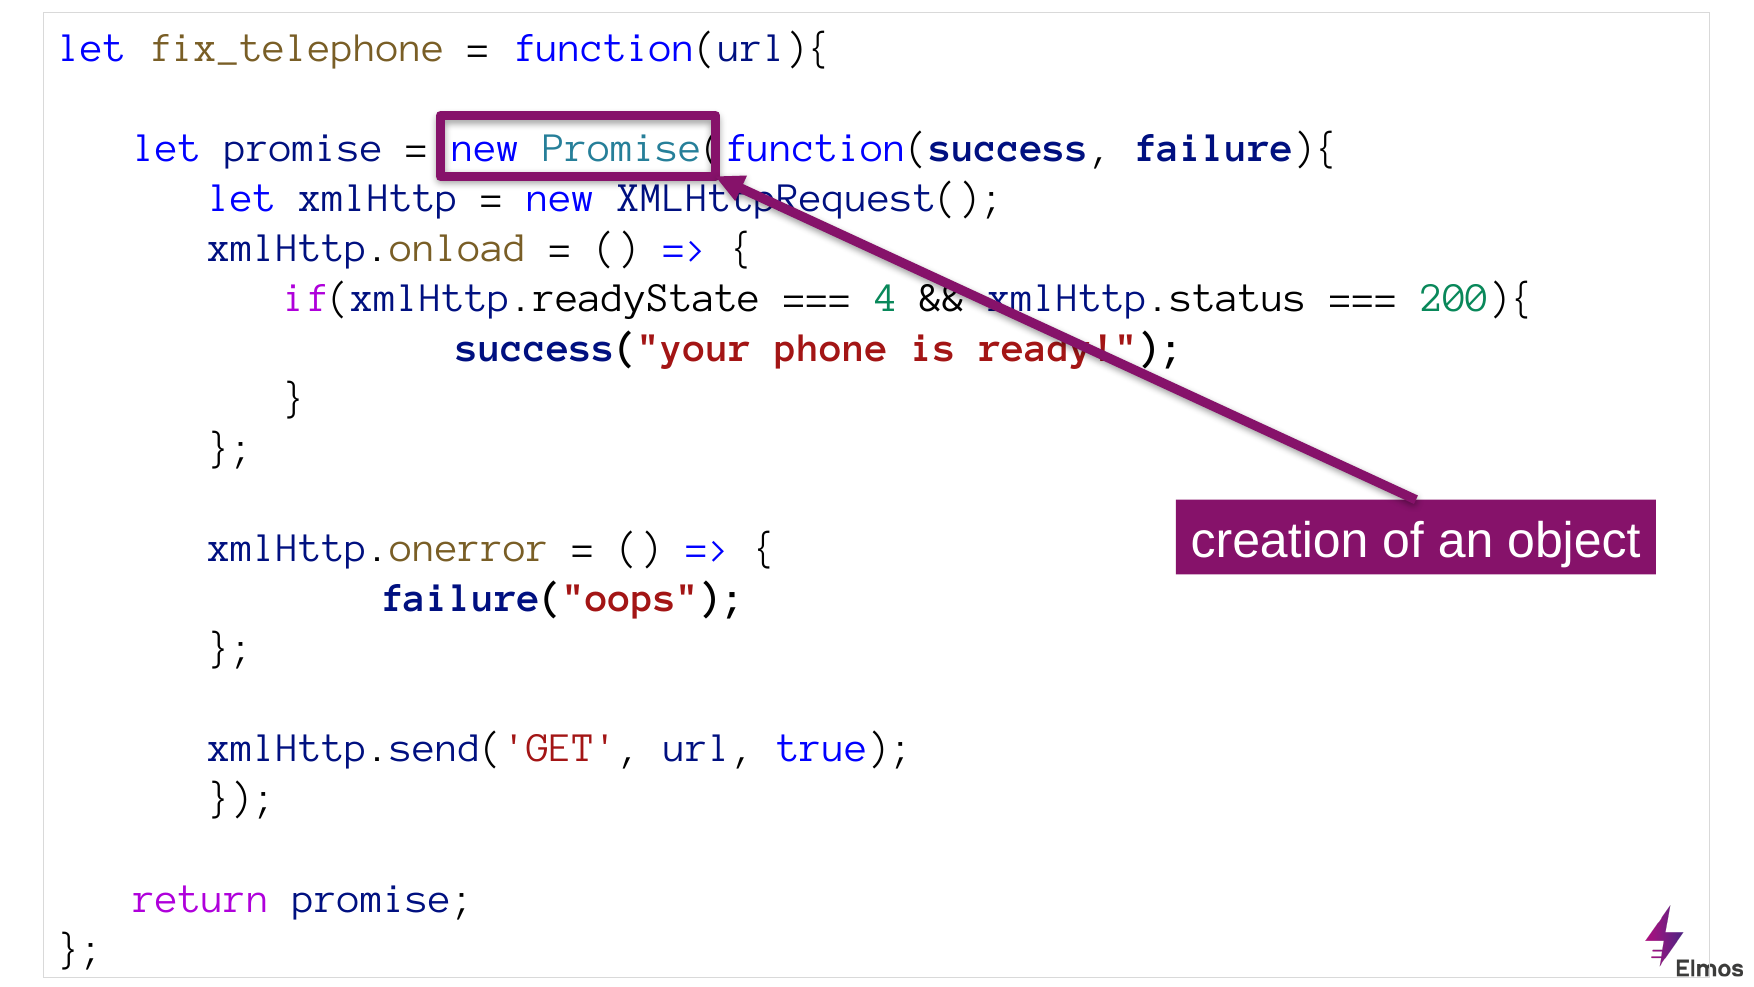

let fix_telephone = function(url){
let promise = new Promise(function(success, failure){
let xmlHttp = new XMLHttpRequest();
xmlHttp.onload = () => {
if(xmlHttp.readyState === 4 && xmlHttp.status === 200){
	 success("your phone is ready!");
}
};
xmlHttp.onerror = () => {
	 failure("oops");
};

xmlHttp.send('GET', url, true);
});

return promise;
};

creation of an object